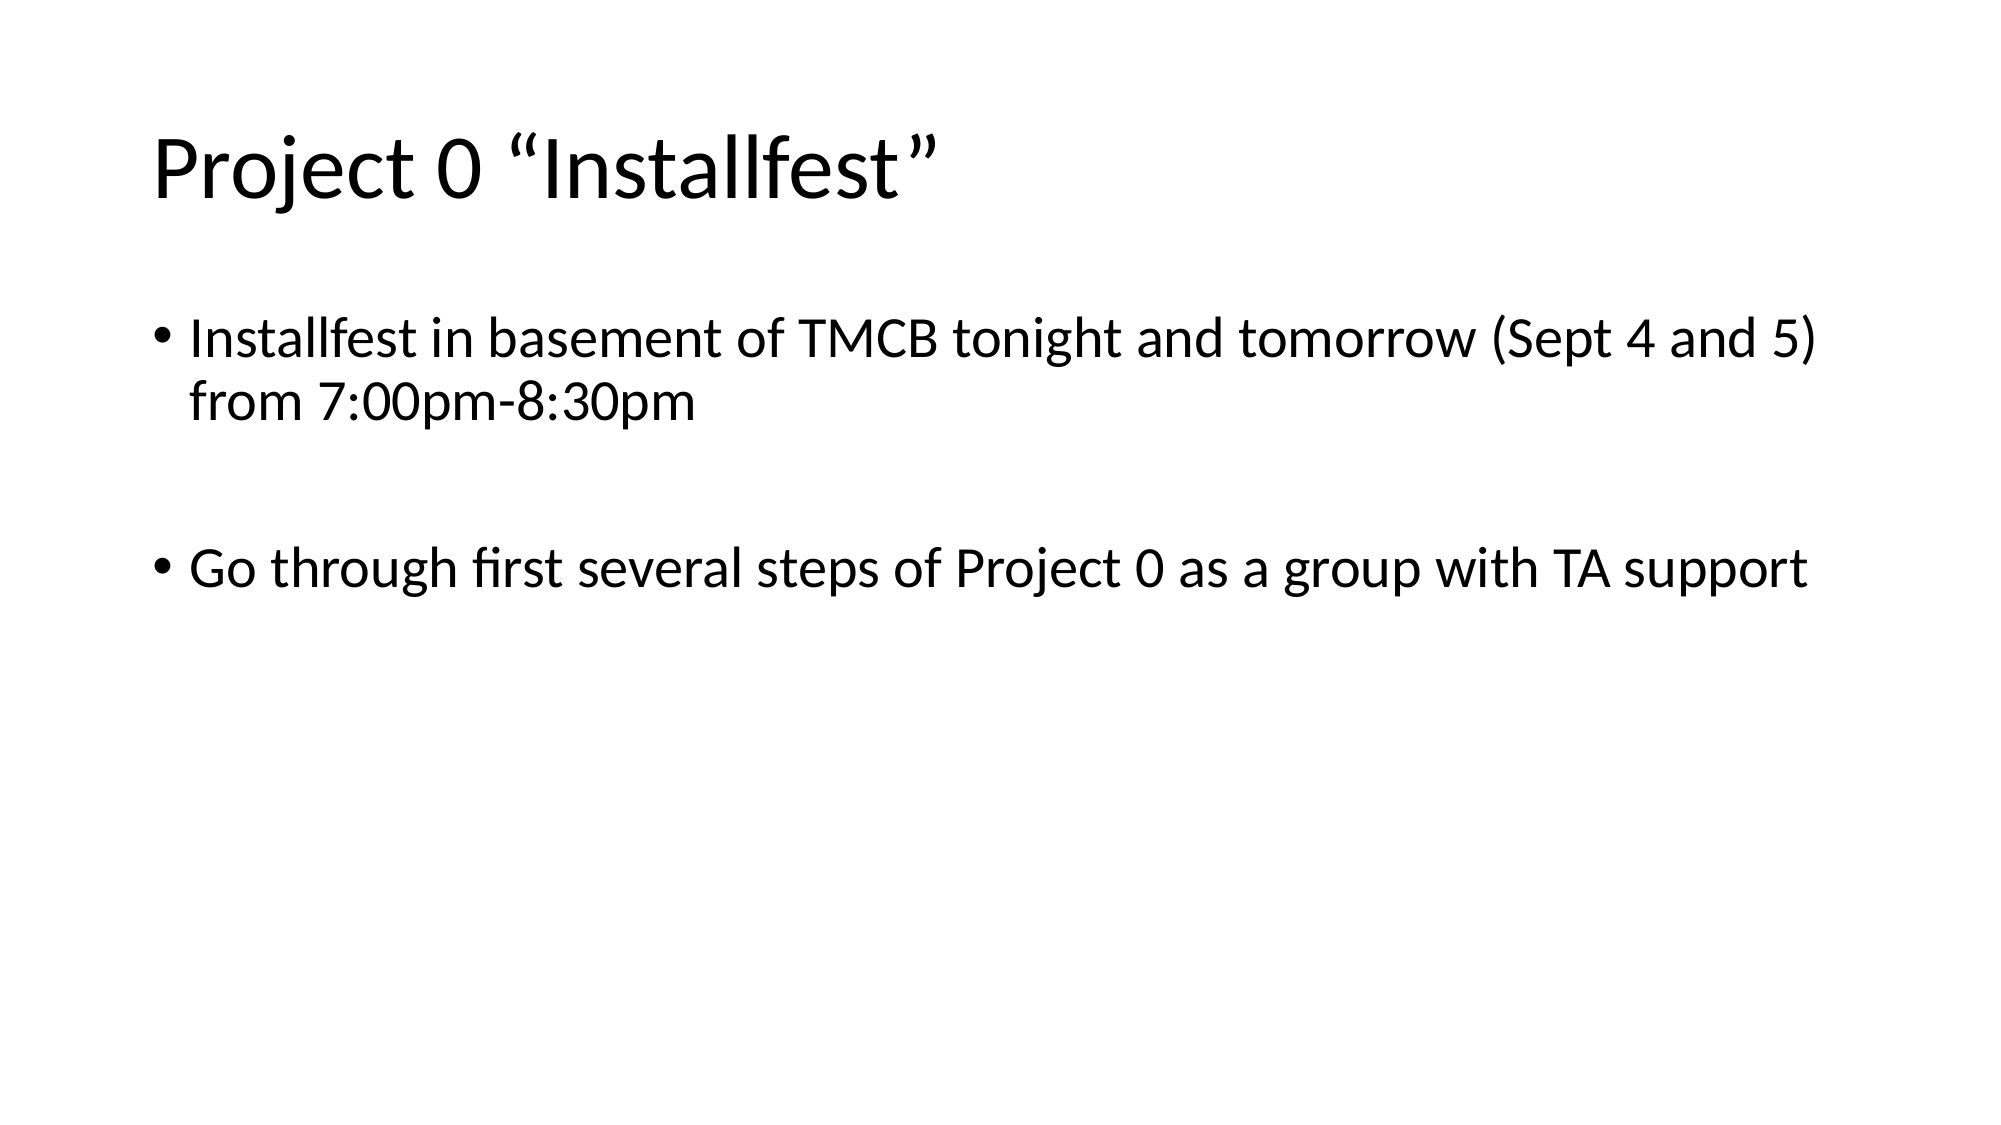

# Project 0 “Installfest”
Installfest in basement of TMCB tonight and tomorrow (Sept 4 and 5) from 7:00pm-8:30pm

Go through first several steps of Project 0 as a group with TA support